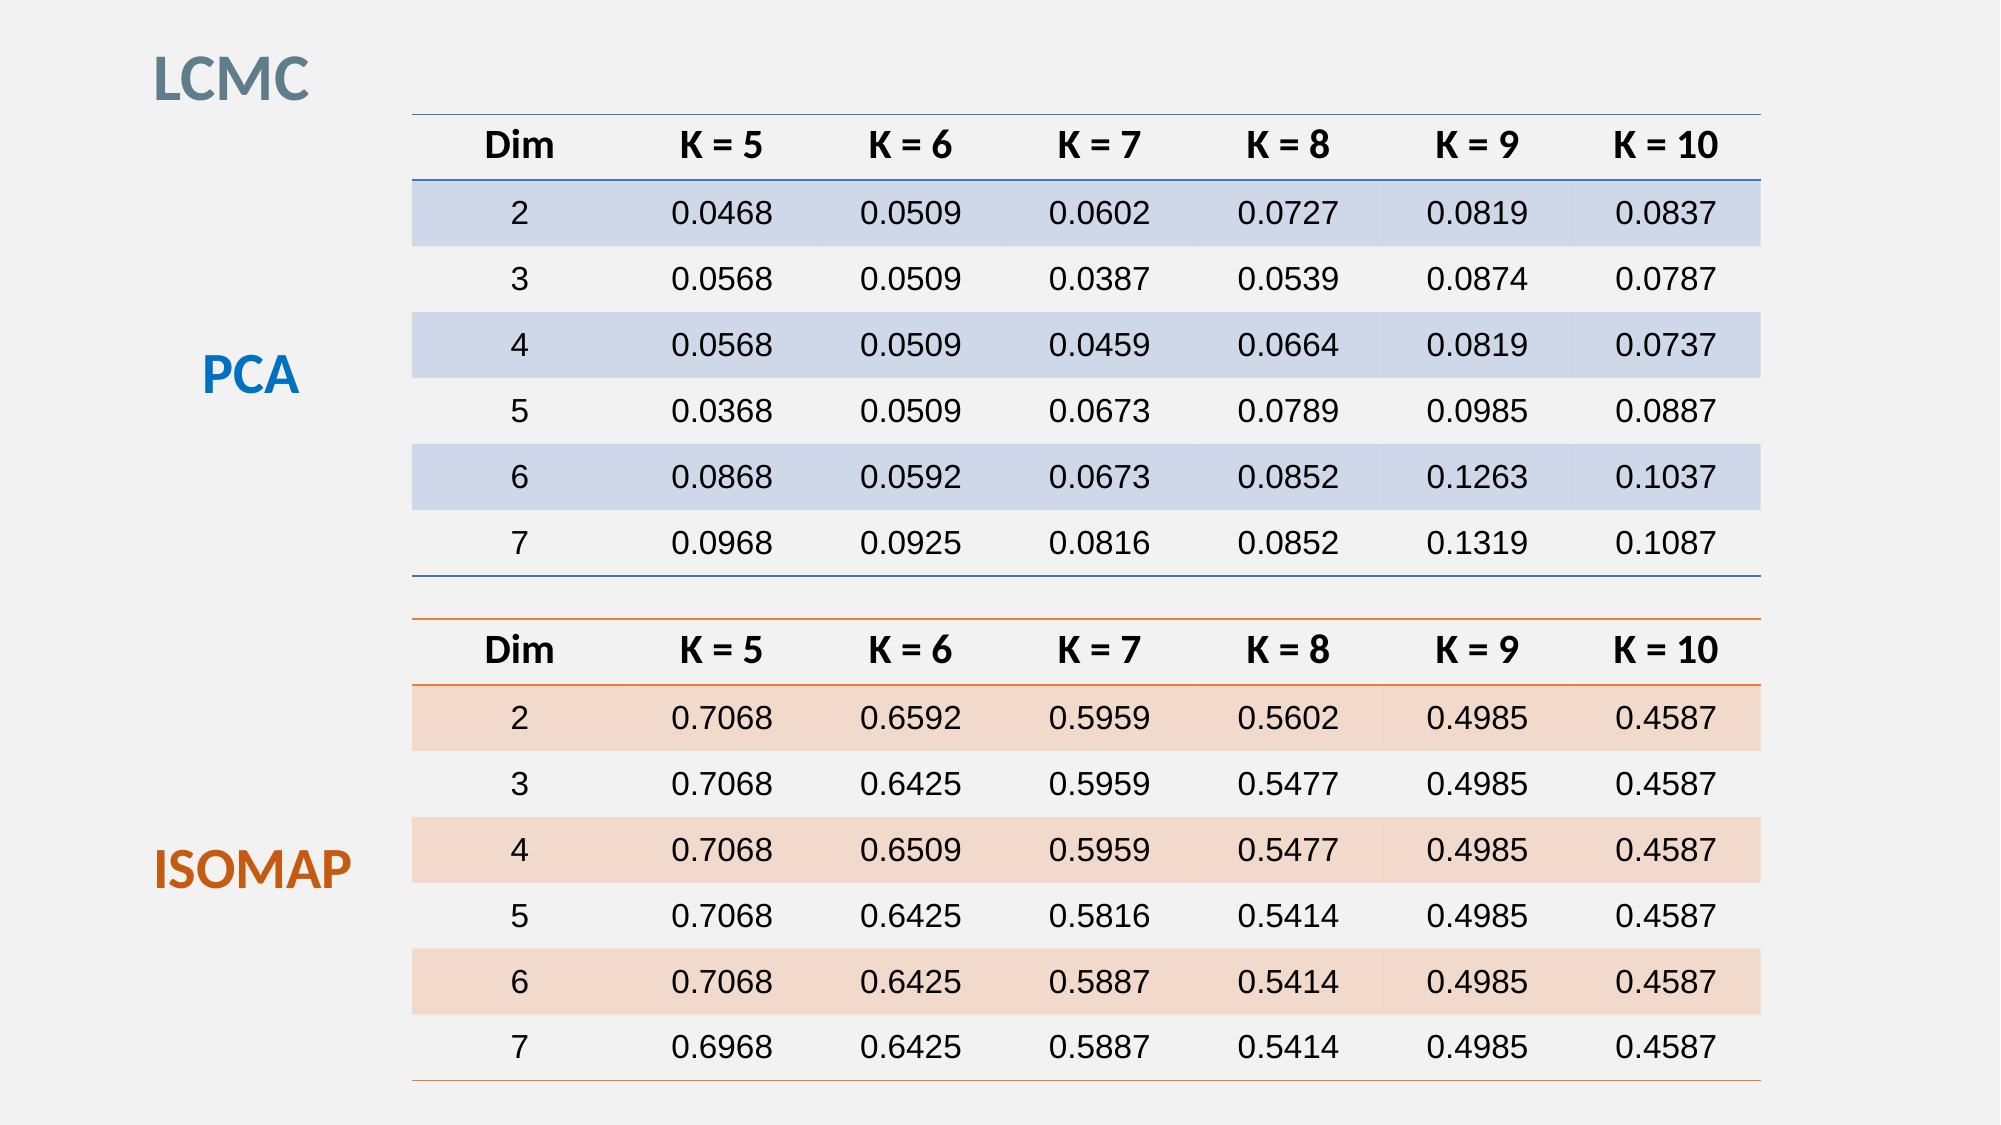

LCMC
| Dim | K = 5 | K = 6 | K = 7 | K = 8 | K = 9 | K = 10 |
| --- | --- | --- | --- | --- | --- | --- |
| 2 | 0.0468 | 0.0509 | 0.0602 | 0.0727 | 0.0819 | 0.0837 |
| 3 | 0.0568 | 0.0509 | 0.0387 | 0.0539 | 0.0874 | 0.0787 |
| 4 | 0.0568 | 0.0509 | 0.0459 | 0.0664 | 0.0819 | 0.0737 |
| 5 | 0.0368 | 0.0509 | 0.0673 | 0.0789 | 0.0985 | 0.0887 |
| 6 | 0.0868 | 0.0592 | 0.0673 | 0.0852 | 0.1263 | 0.1037 |
| 7 | 0.0968 | 0.0925 | 0.0816 | 0.0852 | 0.1319 | 0.1087 |
PCA
| Dim | K = 5 | K = 6 | K = 7 | K = 8 | K = 9 | K = 10 |
| --- | --- | --- | --- | --- | --- | --- |
| 2 | 0.7068 | 0.6592 | 0.5959 | 0.5602 | 0.4985 | 0.4587 |
| 3 | 0.7068 | 0.6425 | 0.5959 | 0.5477 | 0.4985 | 0.4587 |
| 4 | 0.7068 | 0.6509 | 0.5959 | 0.5477 | 0.4985 | 0.4587 |
| 5 | 0.7068 | 0.6425 | 0.5816 | 0.5414 | 0.4985 | 0.4587 |
| 6 | 0.7068 | 0.6425 | 0.5887 | 0.5414 | 0.4985 | 0.4587 |
| 7 | 0.6968 | 0.6425 | 0.5887 | 0.5414 | 0.4985 | 0.4587 |
ISOMAP